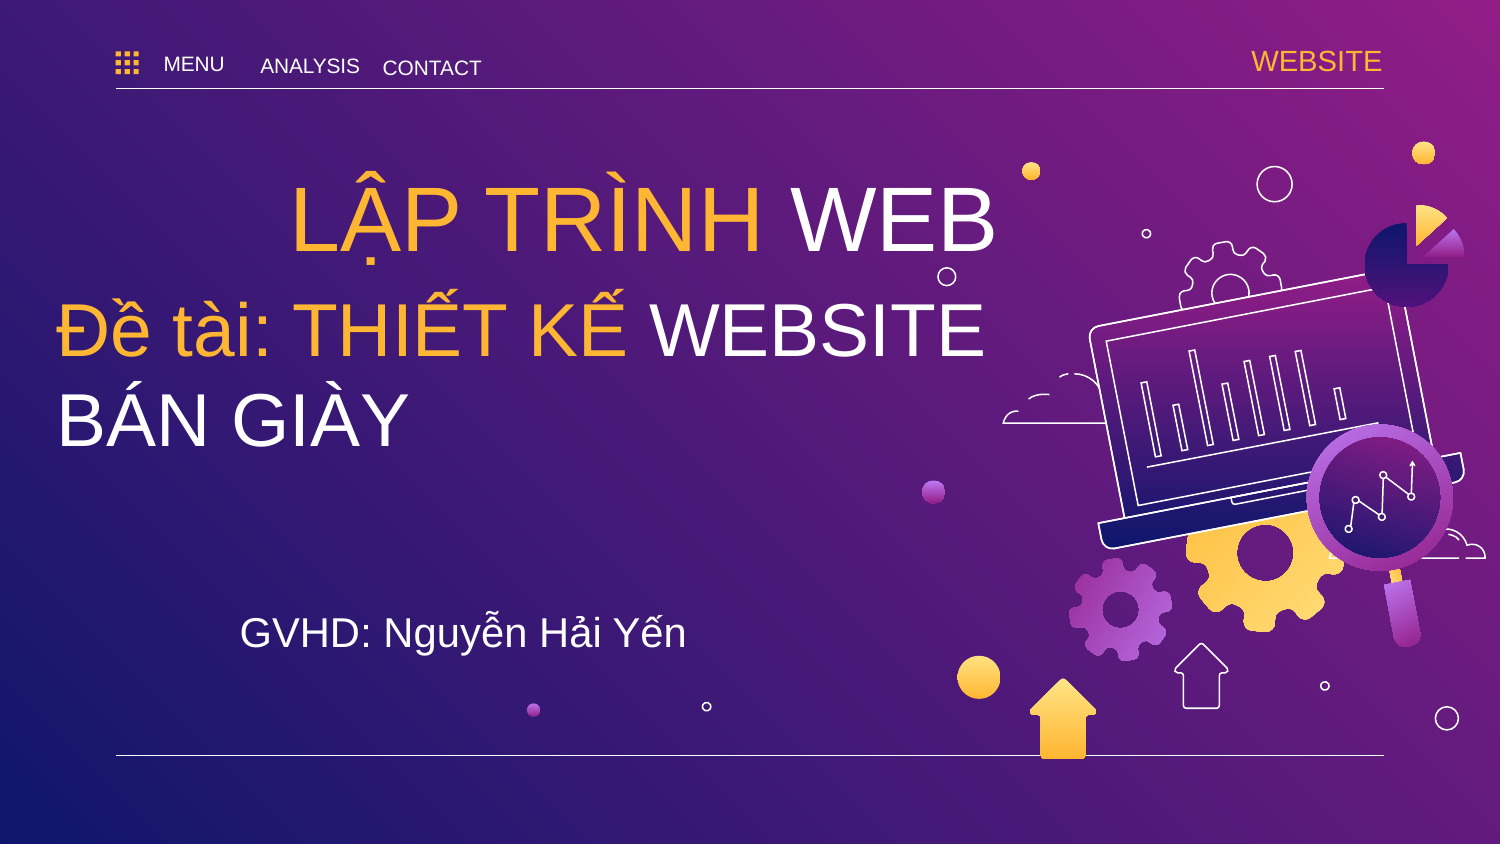

WEBSITE
ANALYSIS
MENU

CONTACT
# LẬP TRÌNH WEB

Đề tài: THIẾT KẾ WEBSITE BÁN GIÀY
GVHD: Nguyễn Hải Yến